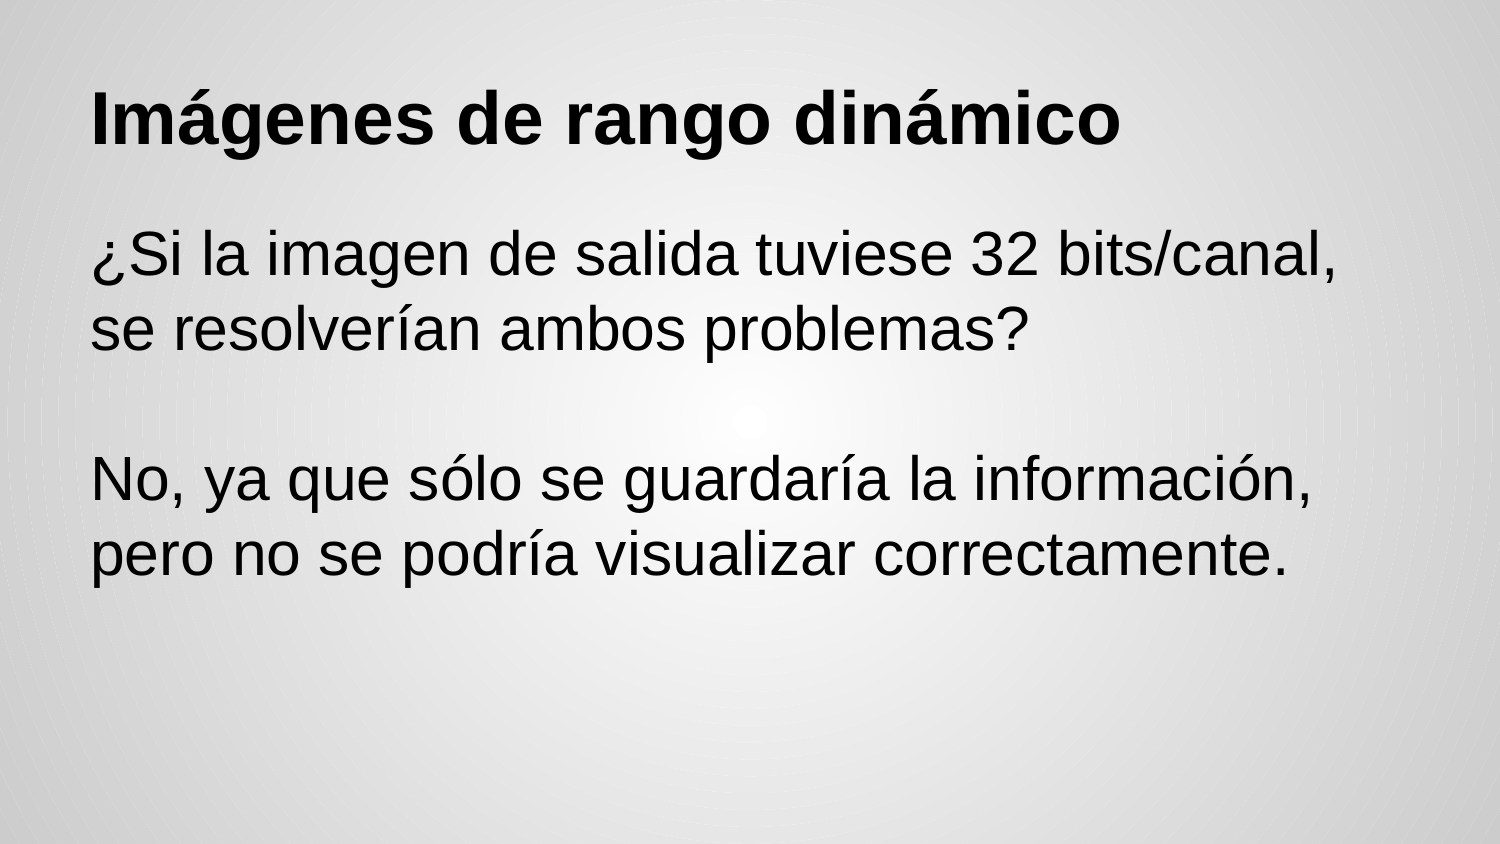

# Imágenes de rango dinámico
¿Si la imagen de salida tuviese 32 bits/canal, se resolverían ambos problemas?

No, ya que sólo se guardaría la información, pero no se podría visualizar correctamente.